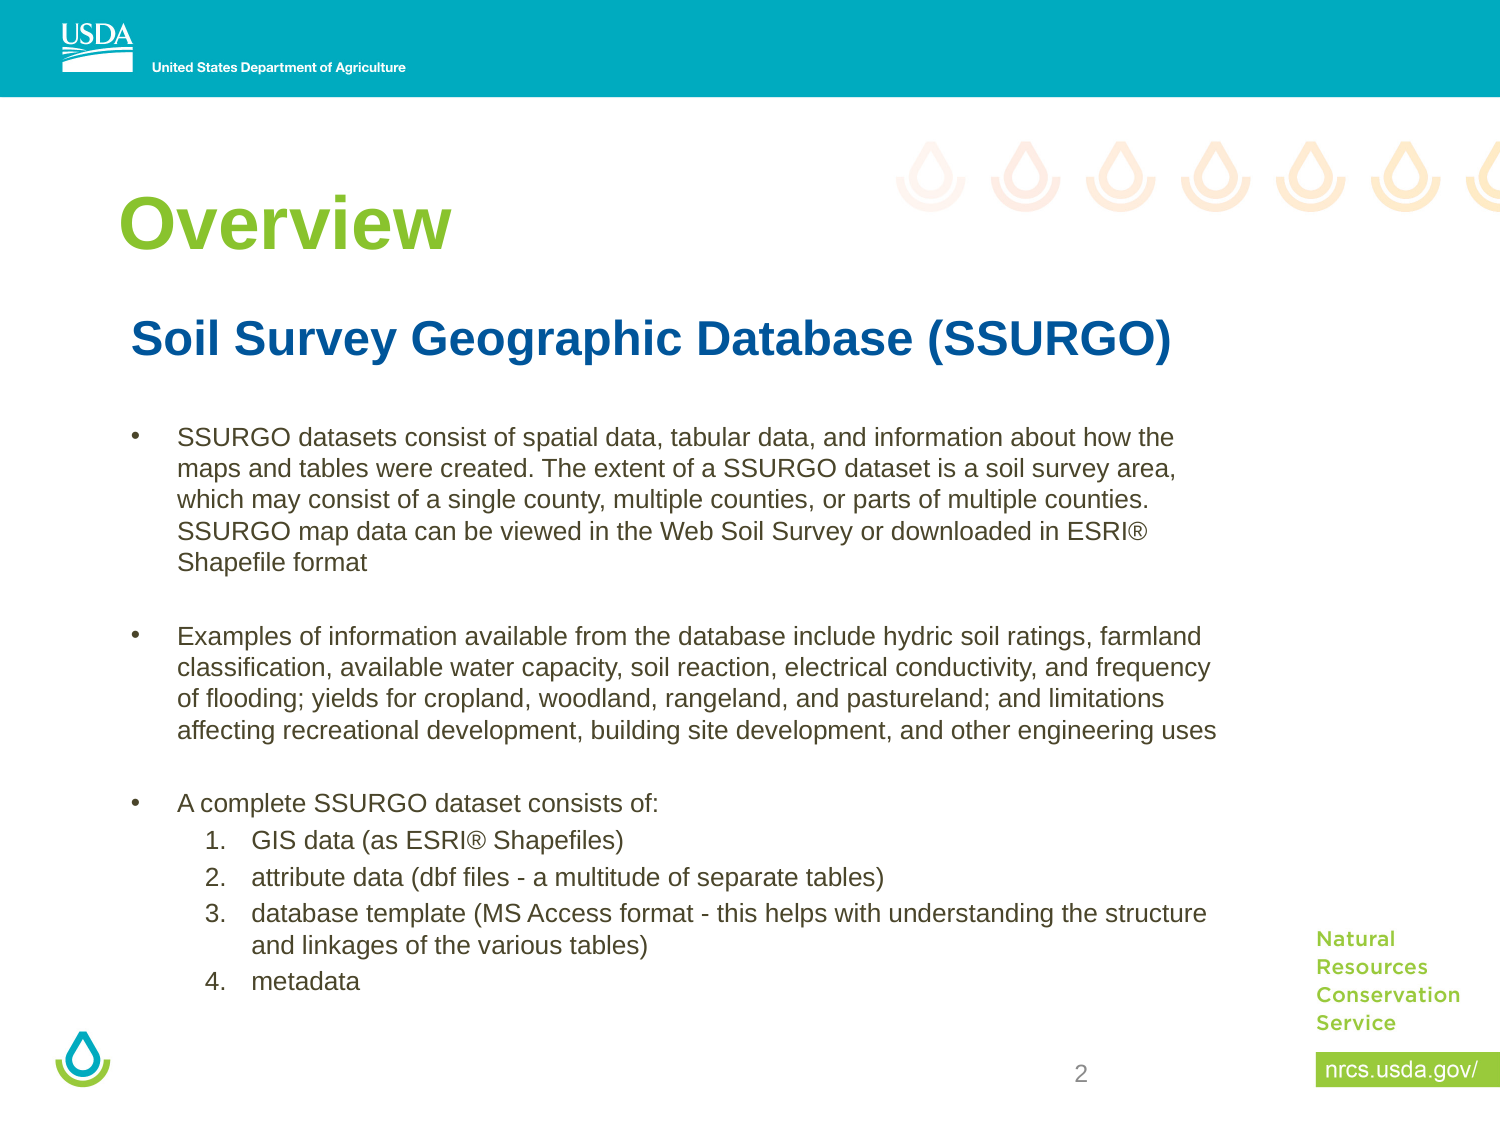

# Overview
Soil Survey Geographic Database (SSURGO)

SSURGO datasets consist of spatial data, tabular data, and information about how the maps and tables were created. The extent of a SSURGO dataset is a soil survey area, which may consist of a single county, multiple counties, or parts of multiple counties. SSURGO map data can be viewed in the Web Soil Survey or downloaded in ESRI® Shapefile format

Examples of information available from the database include hydric soil ratings, farmland classification, available water capacity, soil reaction, electrical conductivity, and frequency of flooding; yields for cropland, woodland, rangeland, and pastureland; and limitations affecting recreational development, building site development, and other engineering uses

A complete SSURGO dataset consists of:
GIS data (as ESRI® Shapefiles)
attribute data (dbf files - a multitude of separate tables)
database template (MS Access format - this helps with understanding the structure and linkages of the various tables)
metadata

2